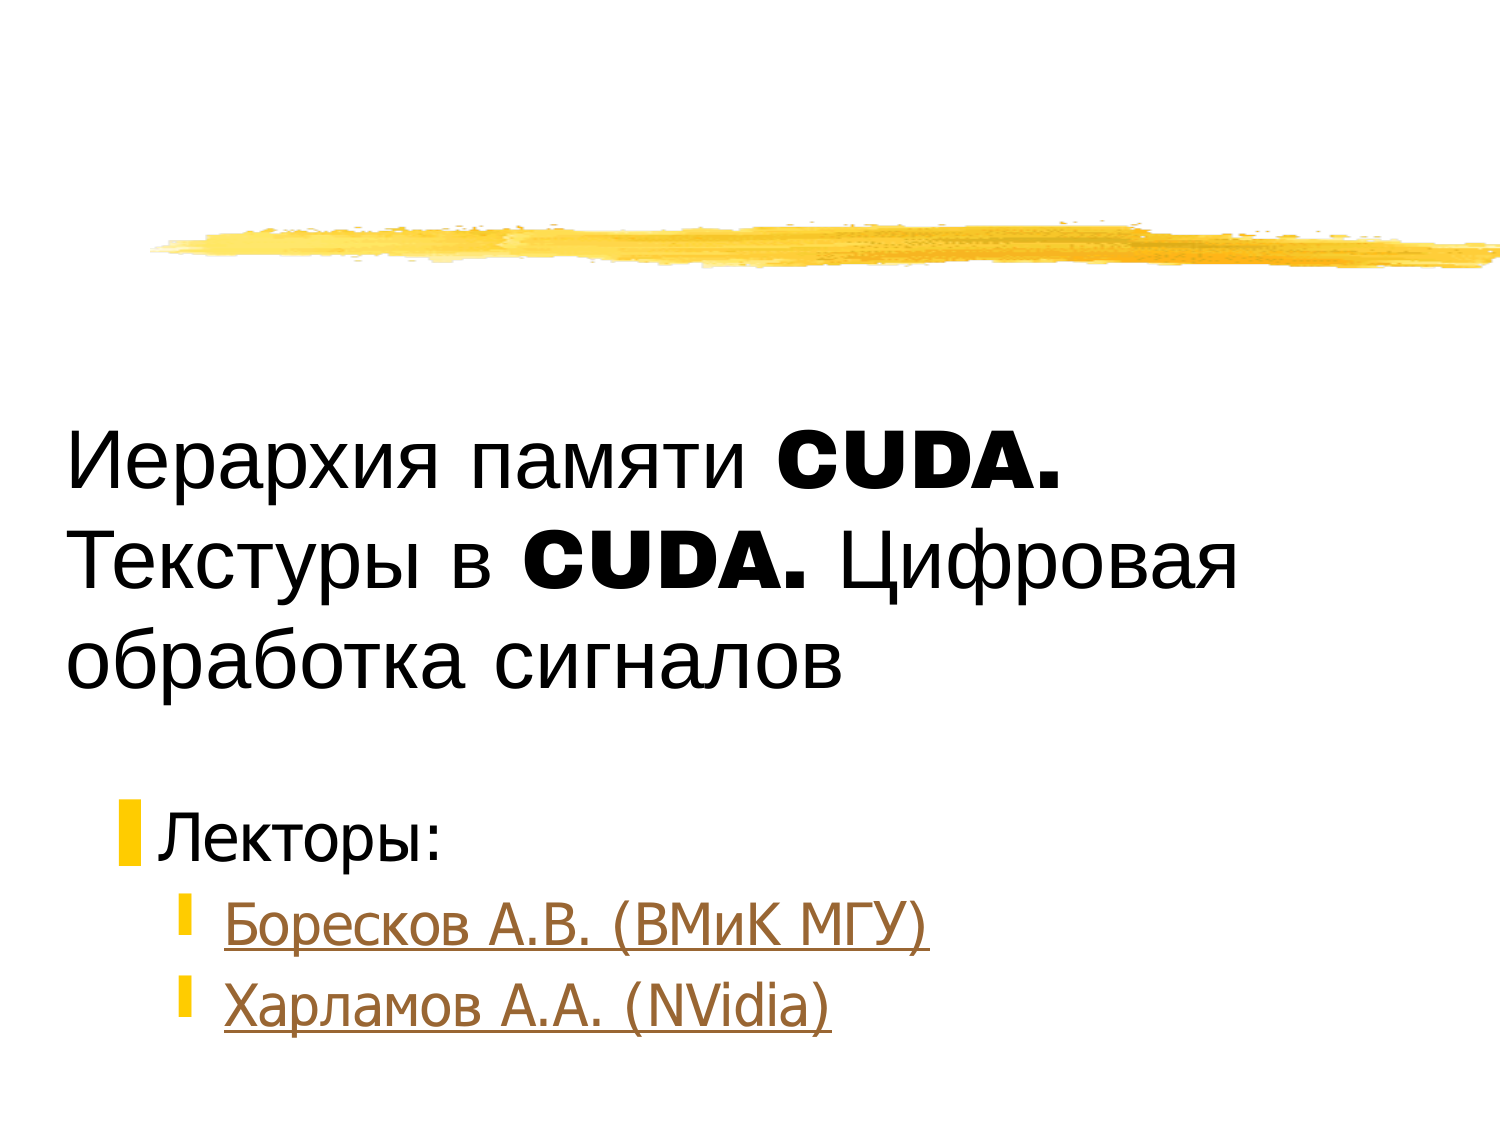

# Иерархия памяти CUDA. Текстуры в CUDA. Цифровая обработка сигналов
Лекторы:
Боресков А.В. (ВМиК МГУ)
Харламов А.А. (NVidia)